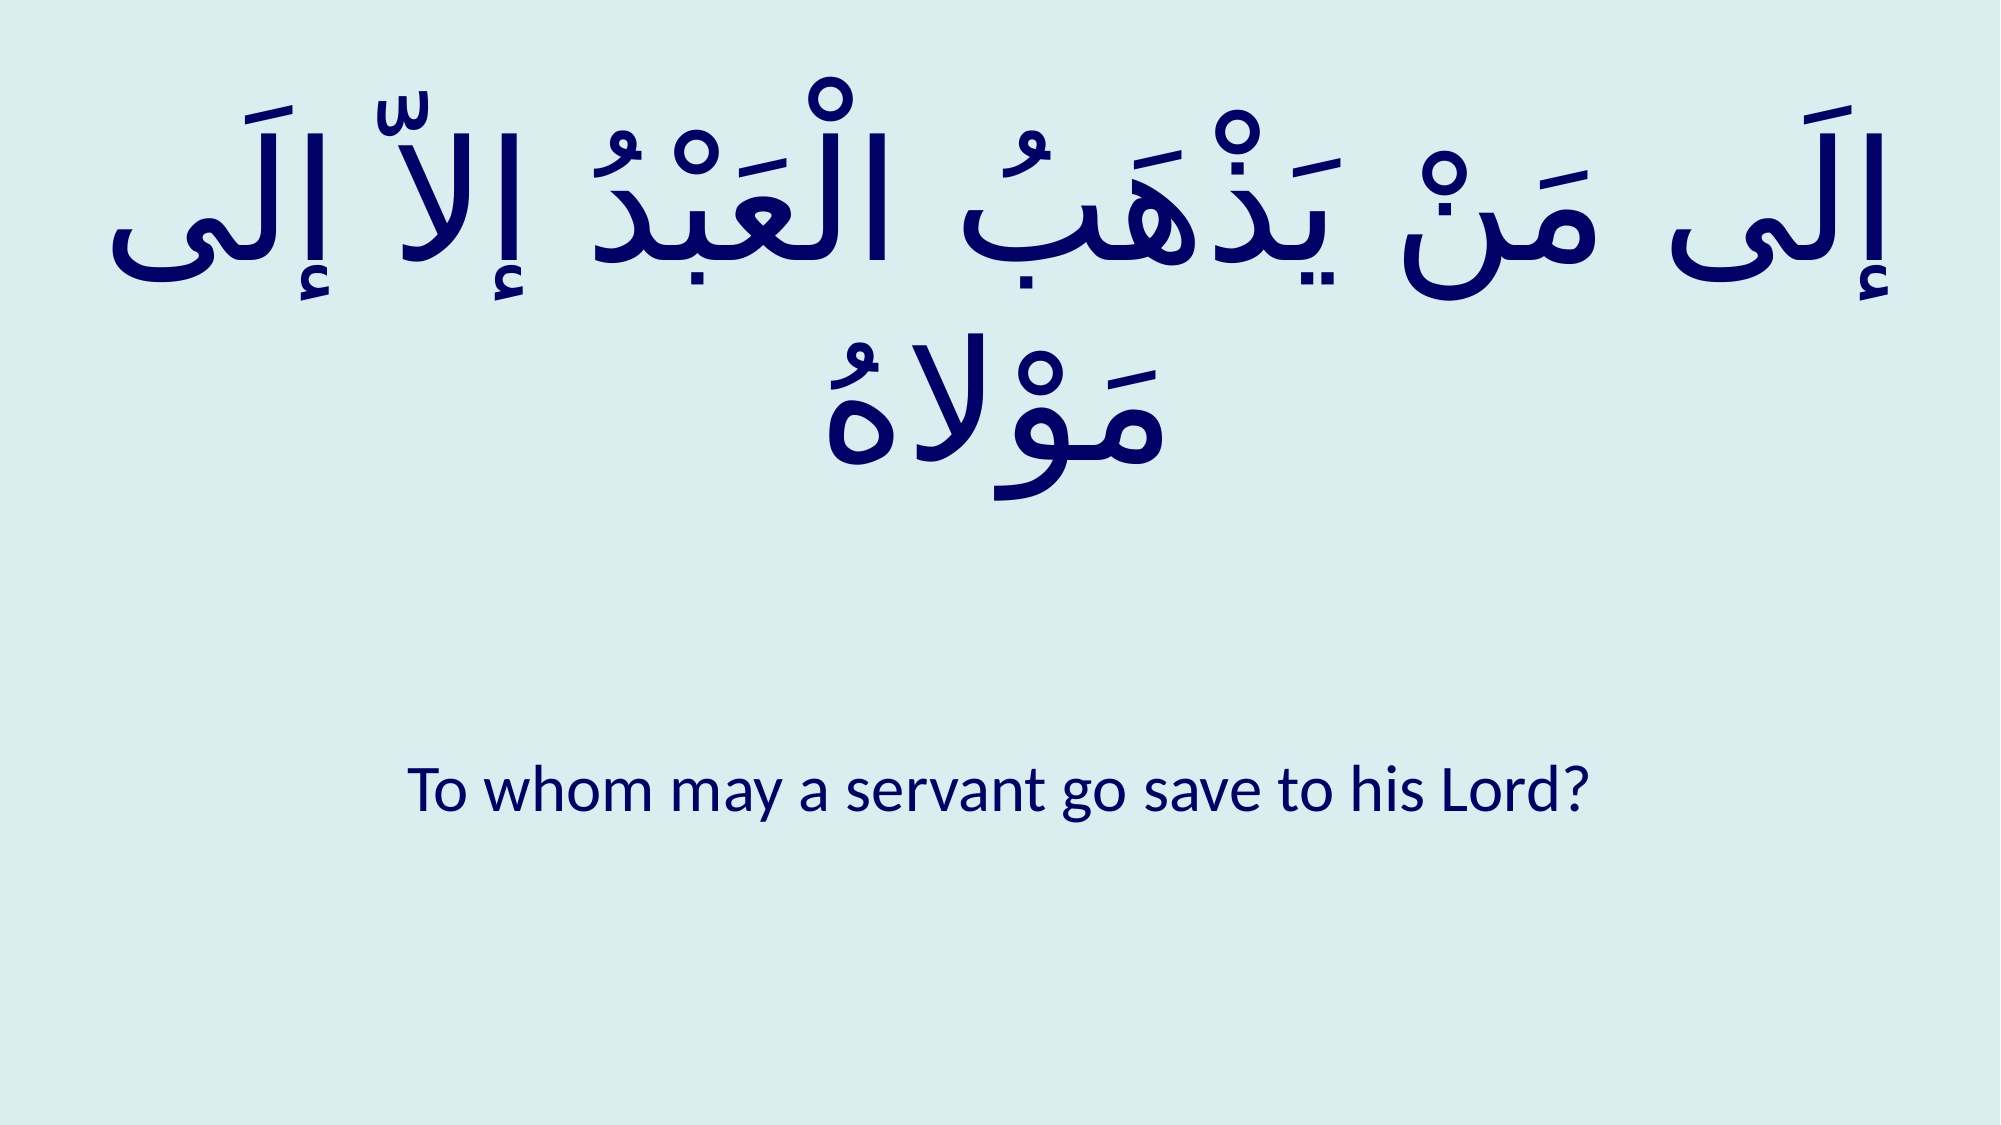

# إلَى مَنْ يَذْهَبُ الْعَبْدُ إلاّ إلَى مَوْلاهُ
To whom may a servant go save to his Lord?